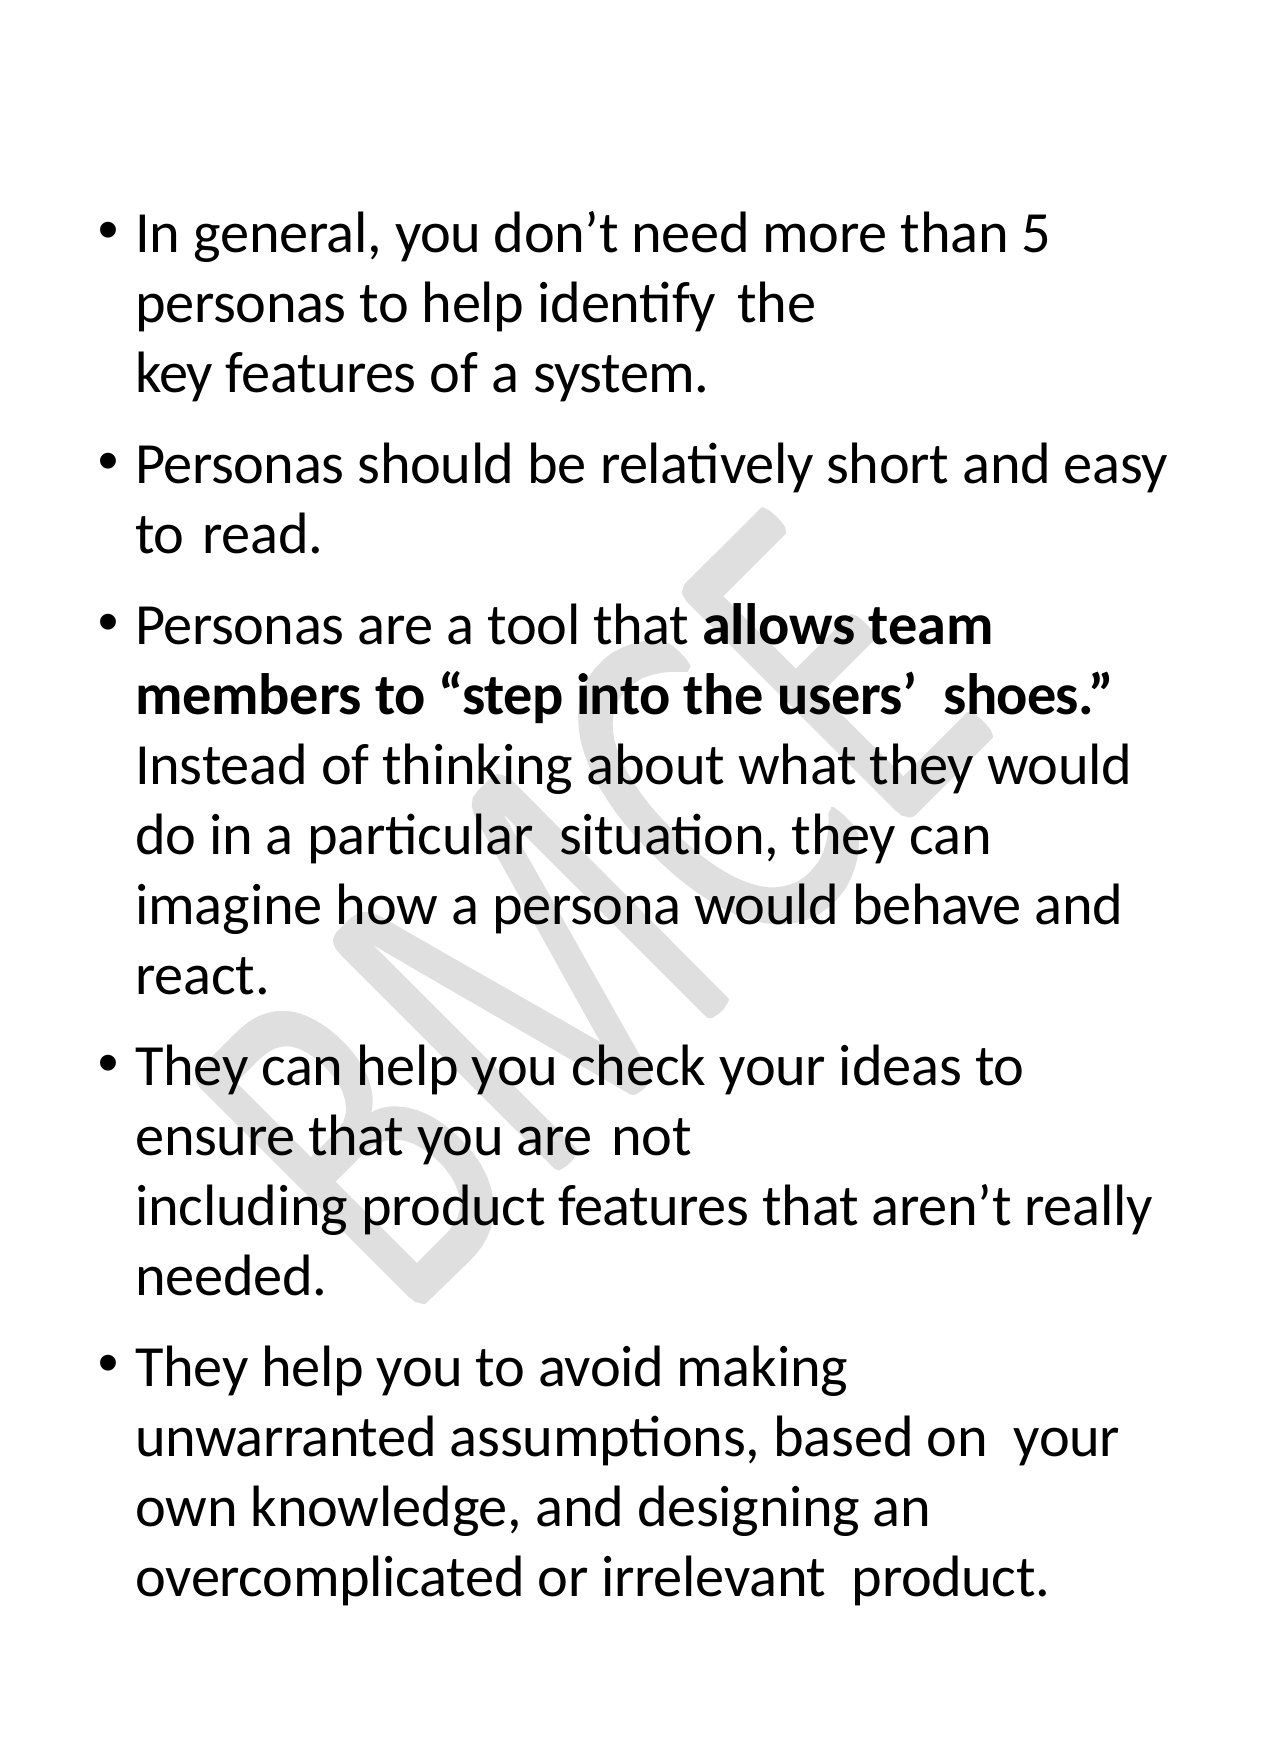

In general, you don’t need more than 5 personas to help identify the
key features of a system.
Personas should be relatively short and easy to read.
Personas are a tool that allows team members to “step into the users’  shoes.” Instead of thinking about what they would do in a particular  situation, they can imagine how a persona would behave and react.
They can help you check your ideas to ensure that you are not
including product features that aren’t really needed.
They help you to avoid making unwarranted assumptions, based on  your own knowledge, and designing an overcomplicated or irrelevant  product.